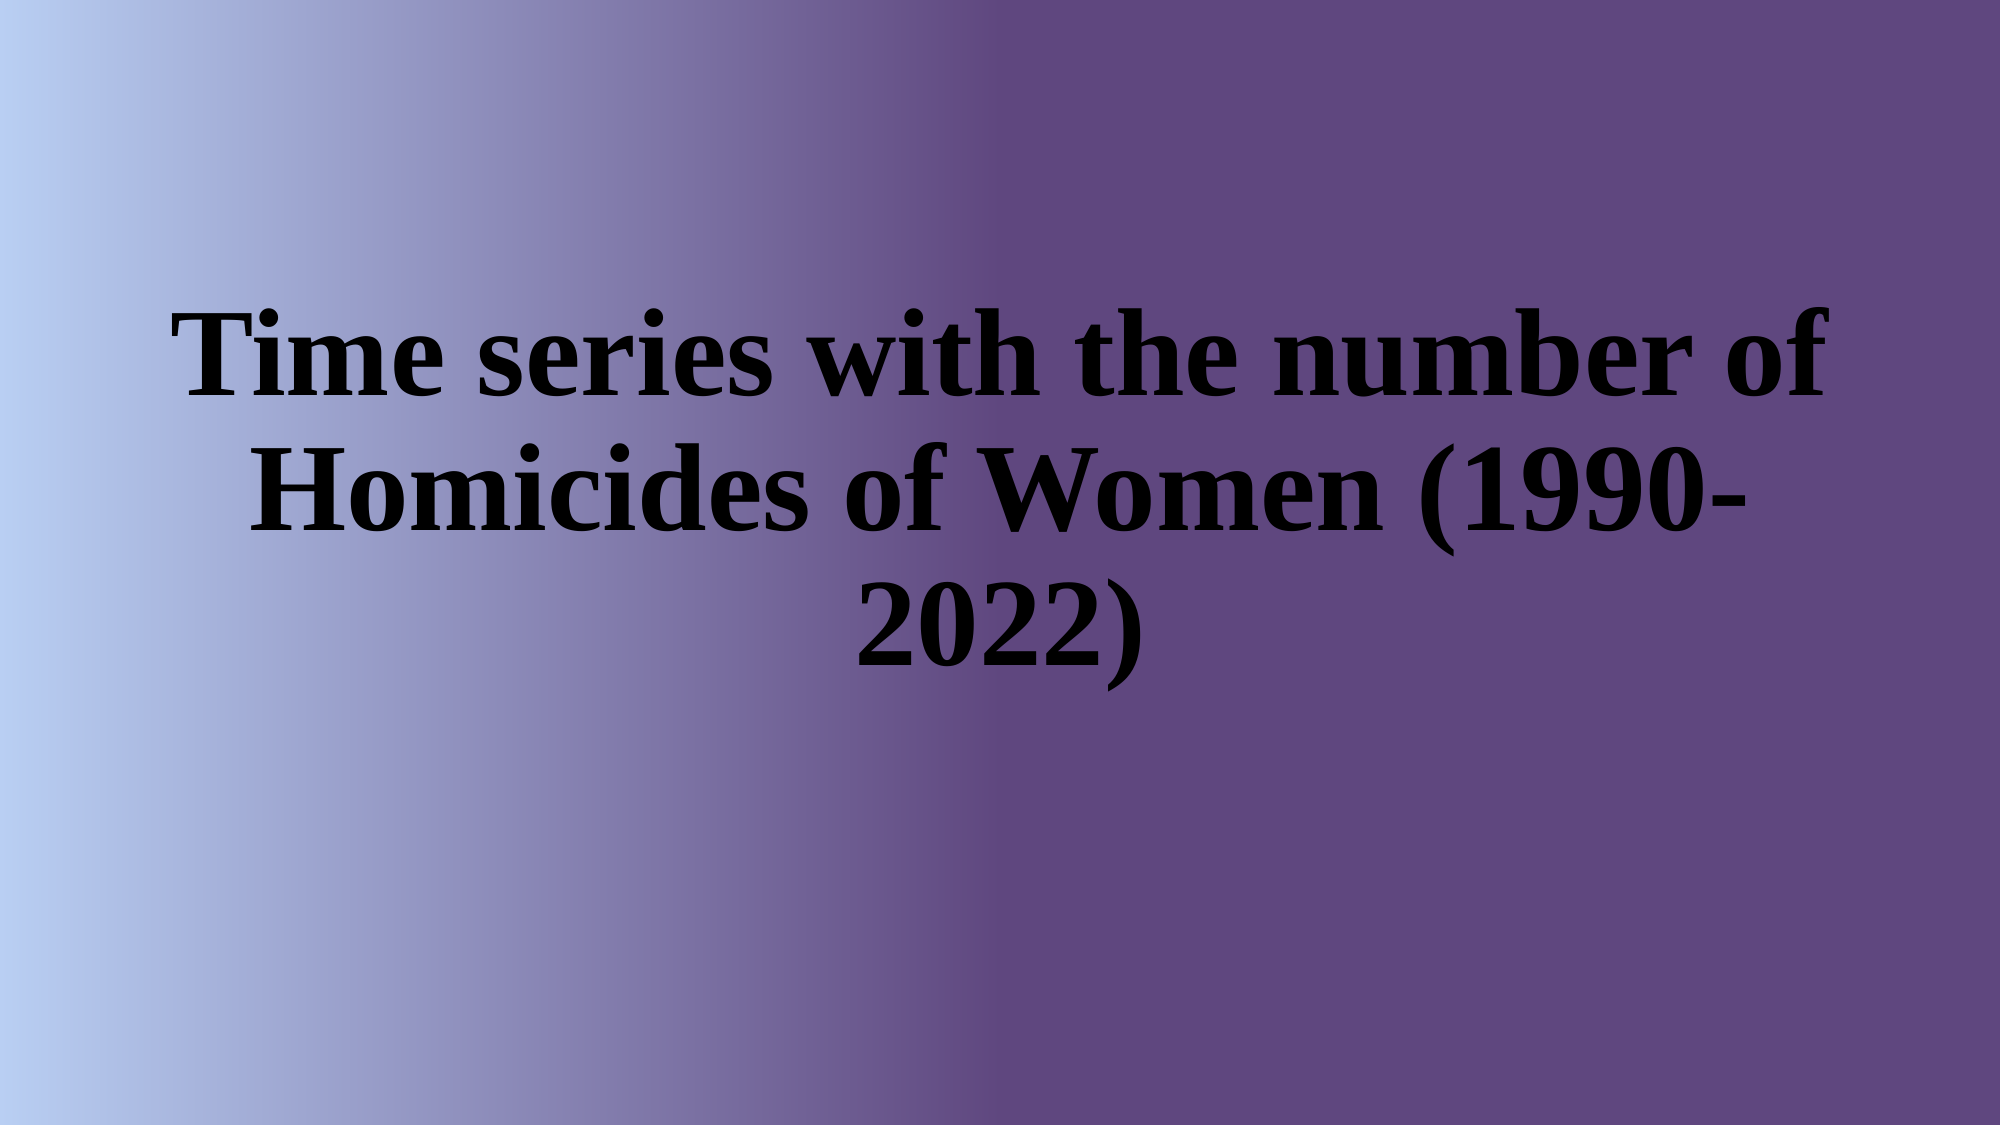

# Time series with the number of Homicides of Women (1990-2022)